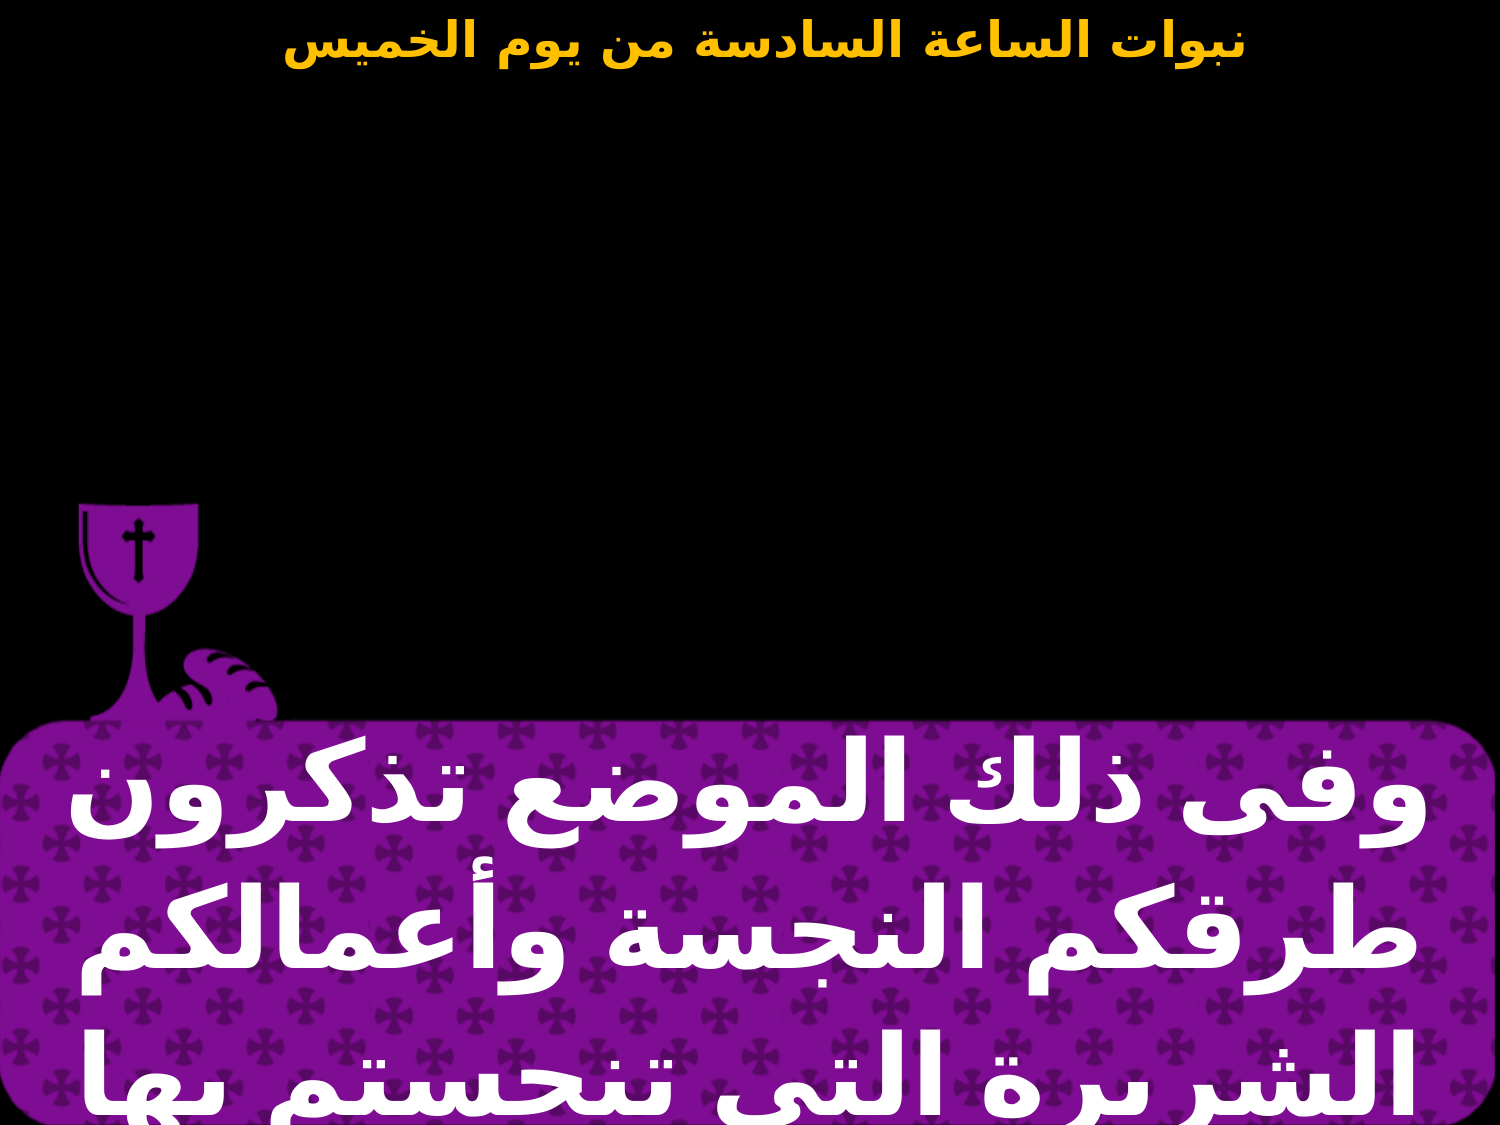

| وفى ذلك الموضع تذكرون طرقكم النجسة وأعمالكم الشريرة التى تنجستم بها |
| --- |